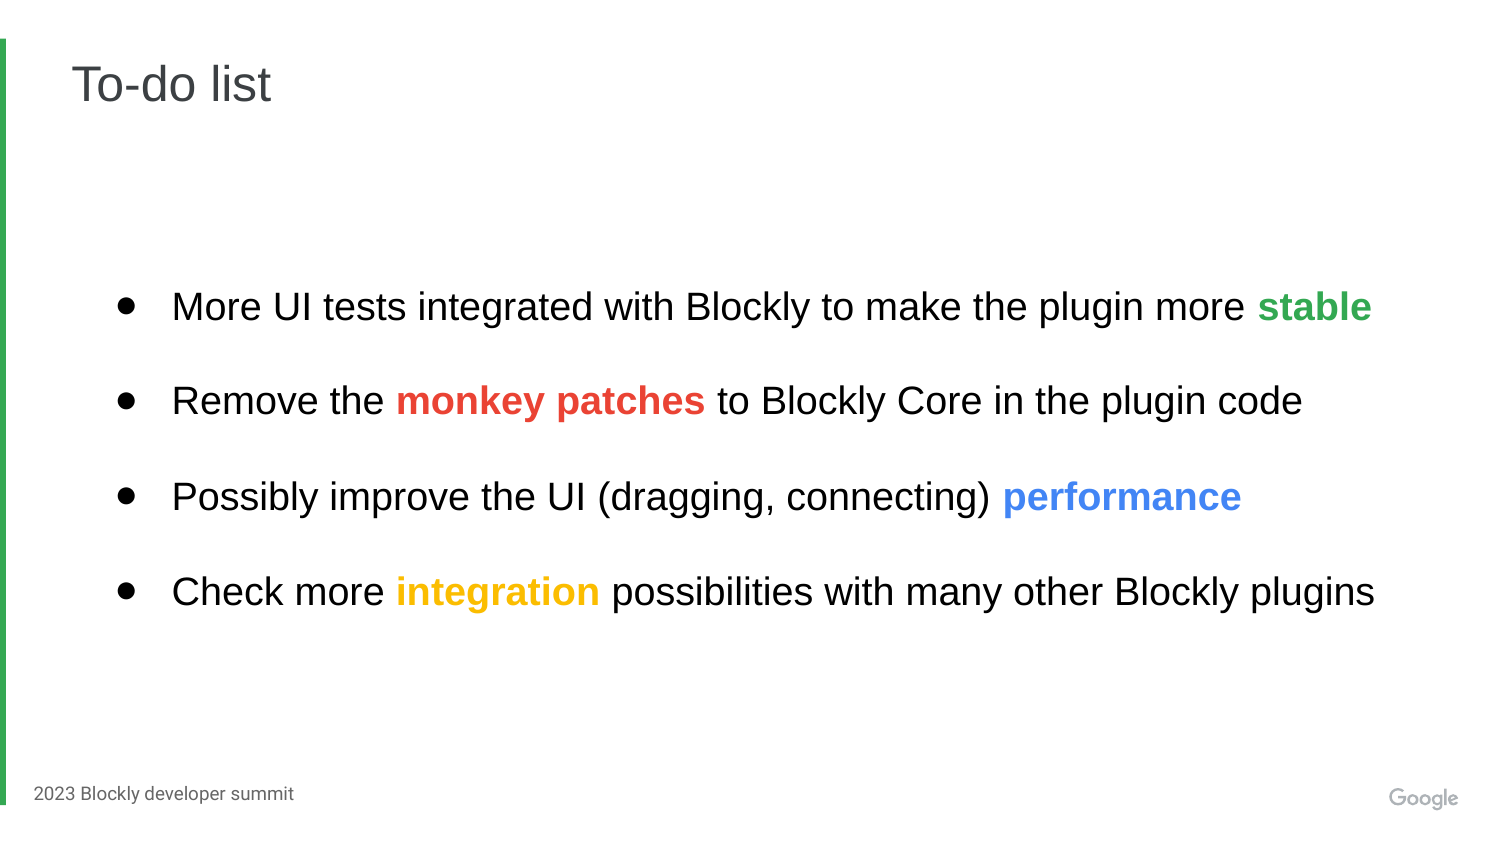

To-do list
More UI tests integrated with Blockly to make the plugin more stable
Remove the monkey patches to Blockly Core in the plugin code
Possibly improve the UI (dragging, connecting) performance
Check more integration possibilities with many other Blockly plugins